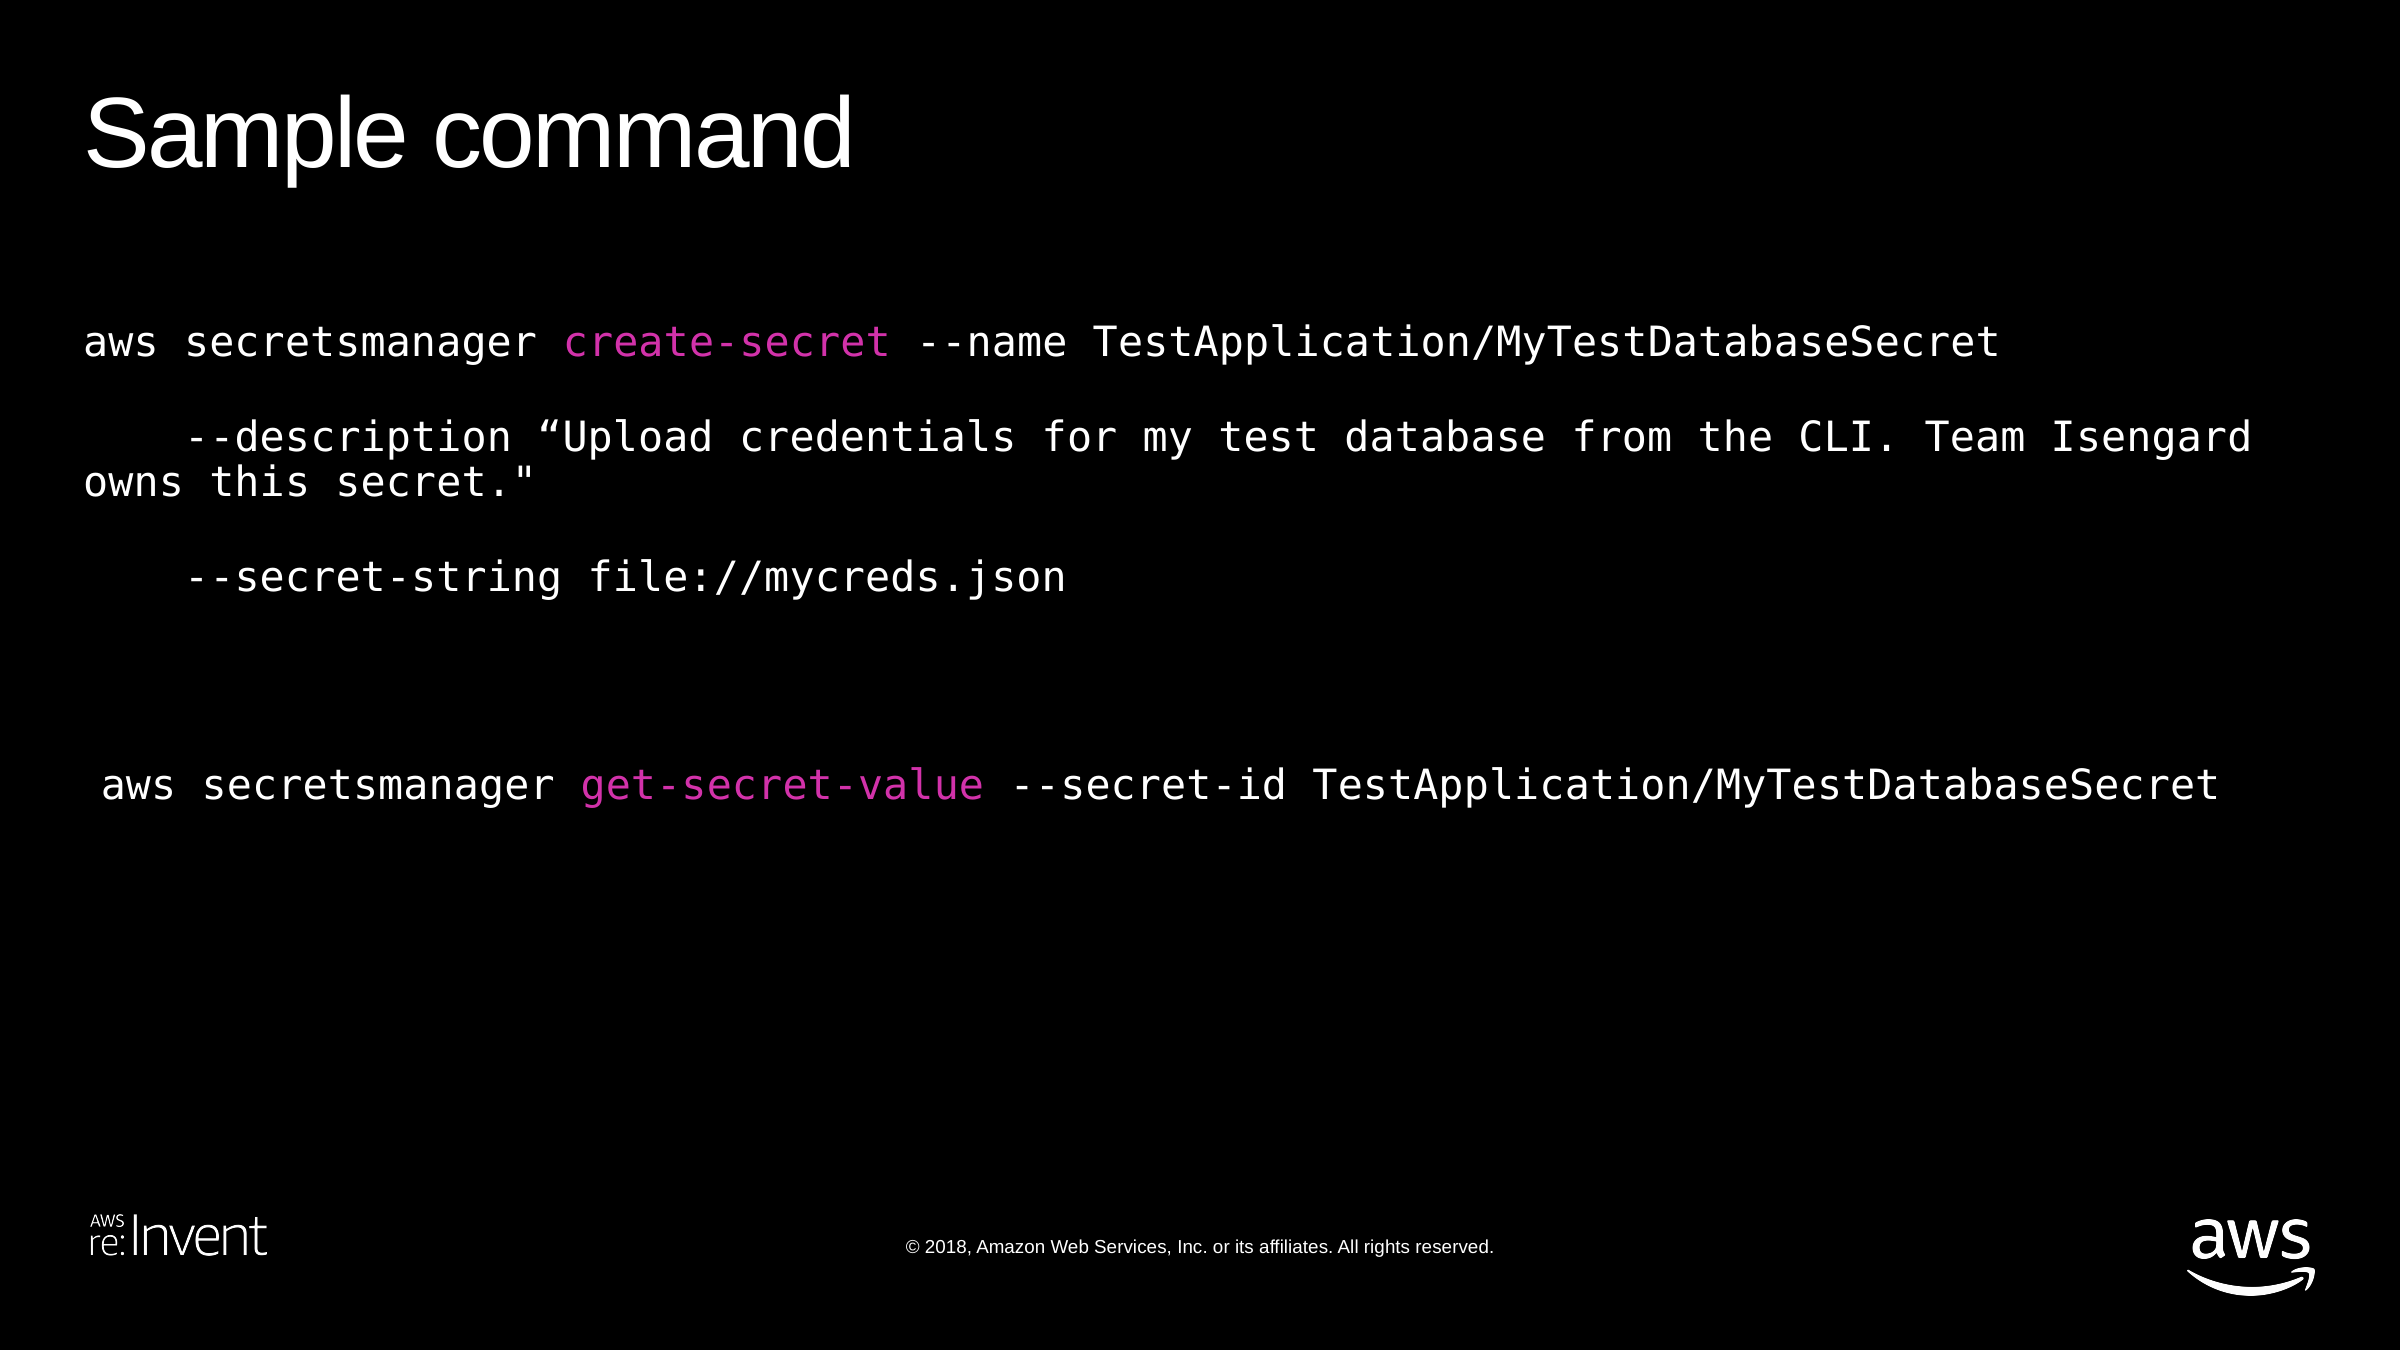

Sample command
aws secretsmanager create-secret --name TestApplication/MyTestDatabaseSecret
    --description “Upload credentials for my test database from the CLI. Team Isengard owns this secret."
    --secret-string file://mycreds.json
aws secretsmanager get-secret-value --secret-id TestApplication/MyTestDatabaseSecret